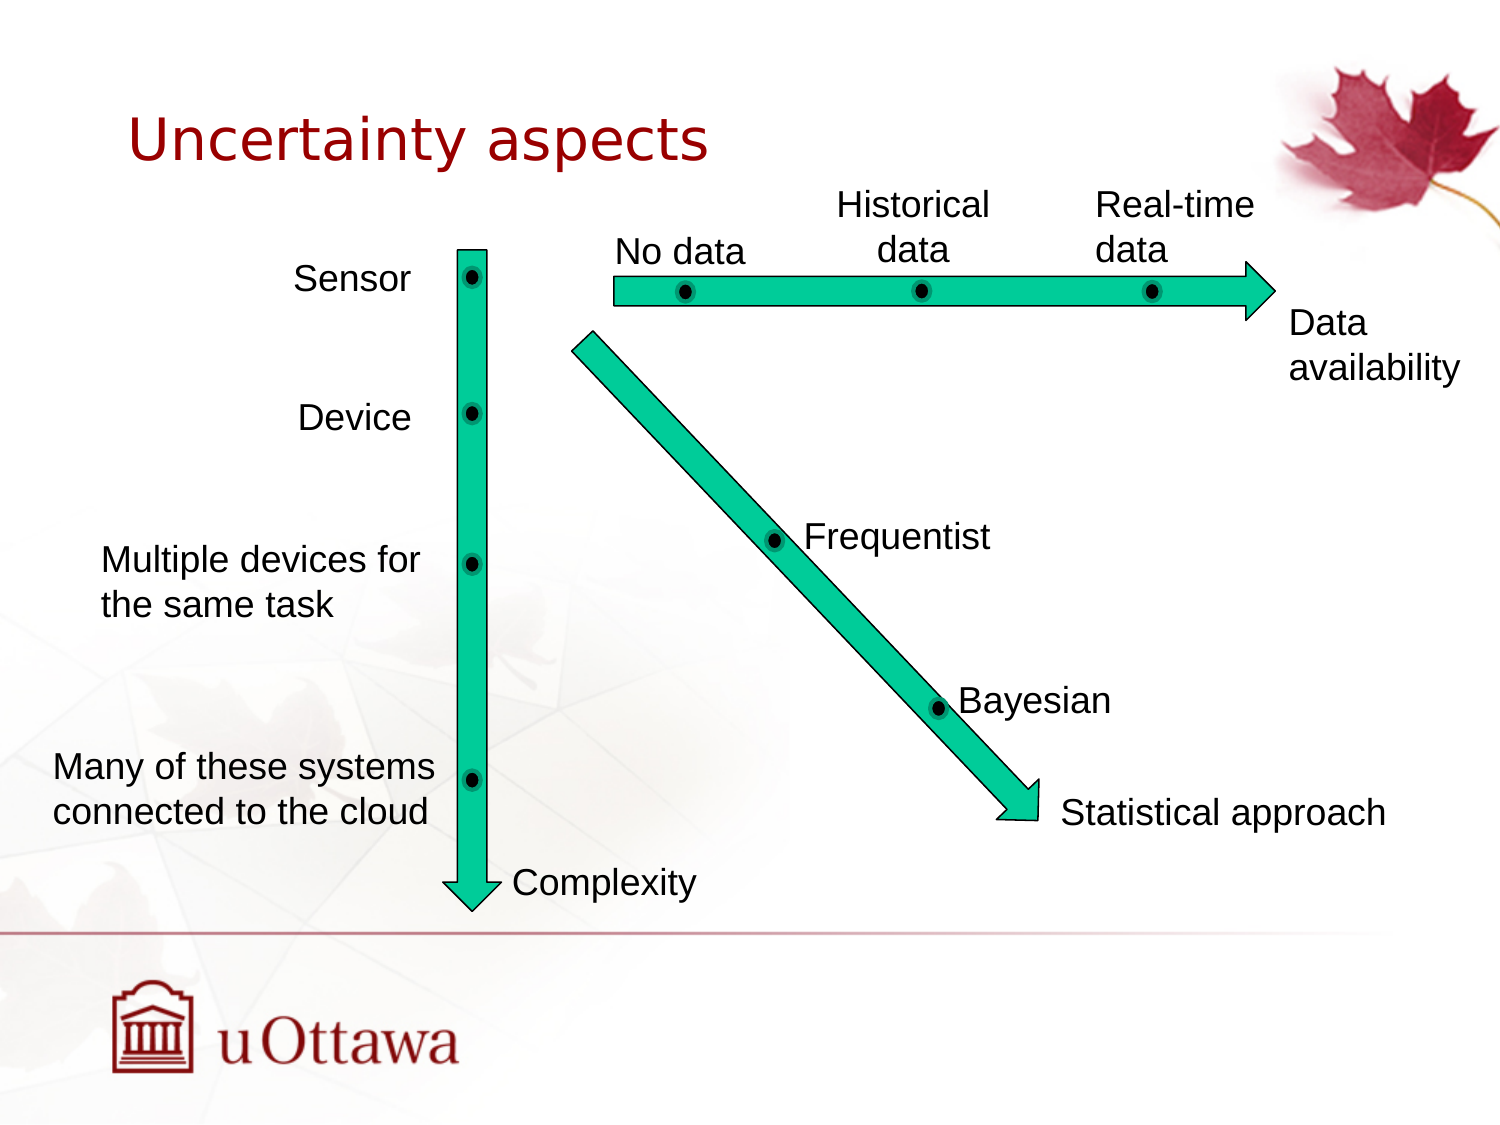

# Uncertainty aspects
Historical data
Real-time
data
No data
Sensor

Data
availability
Device

Frequentist
Multiple devices for the same task

Bayesian

Many of these systems
connected to the cloud

Statistical approach
Complexity